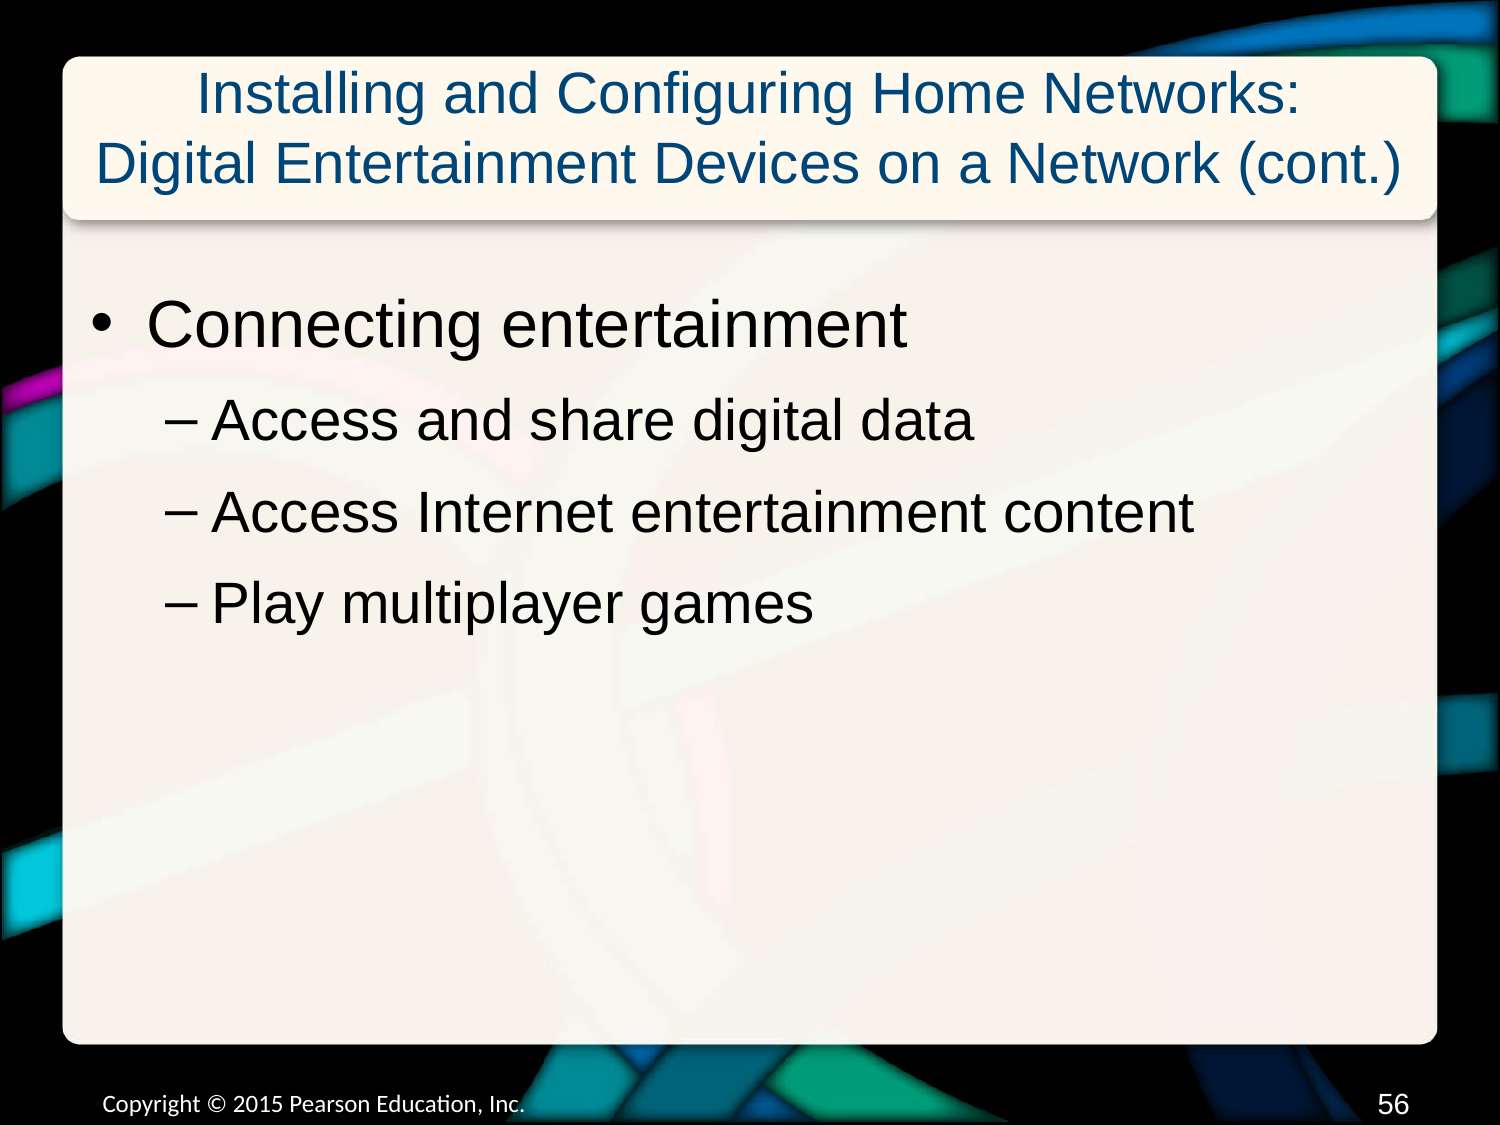

# Installing and Configuring Home Networks: Digital Entertainment Devices on a Network (cont.)
Connecting entertainment
Access and share digital data
Access Internet entertainment content
Play multiplayer games
Copyright © 2015 Pearson Education, Inc.
56